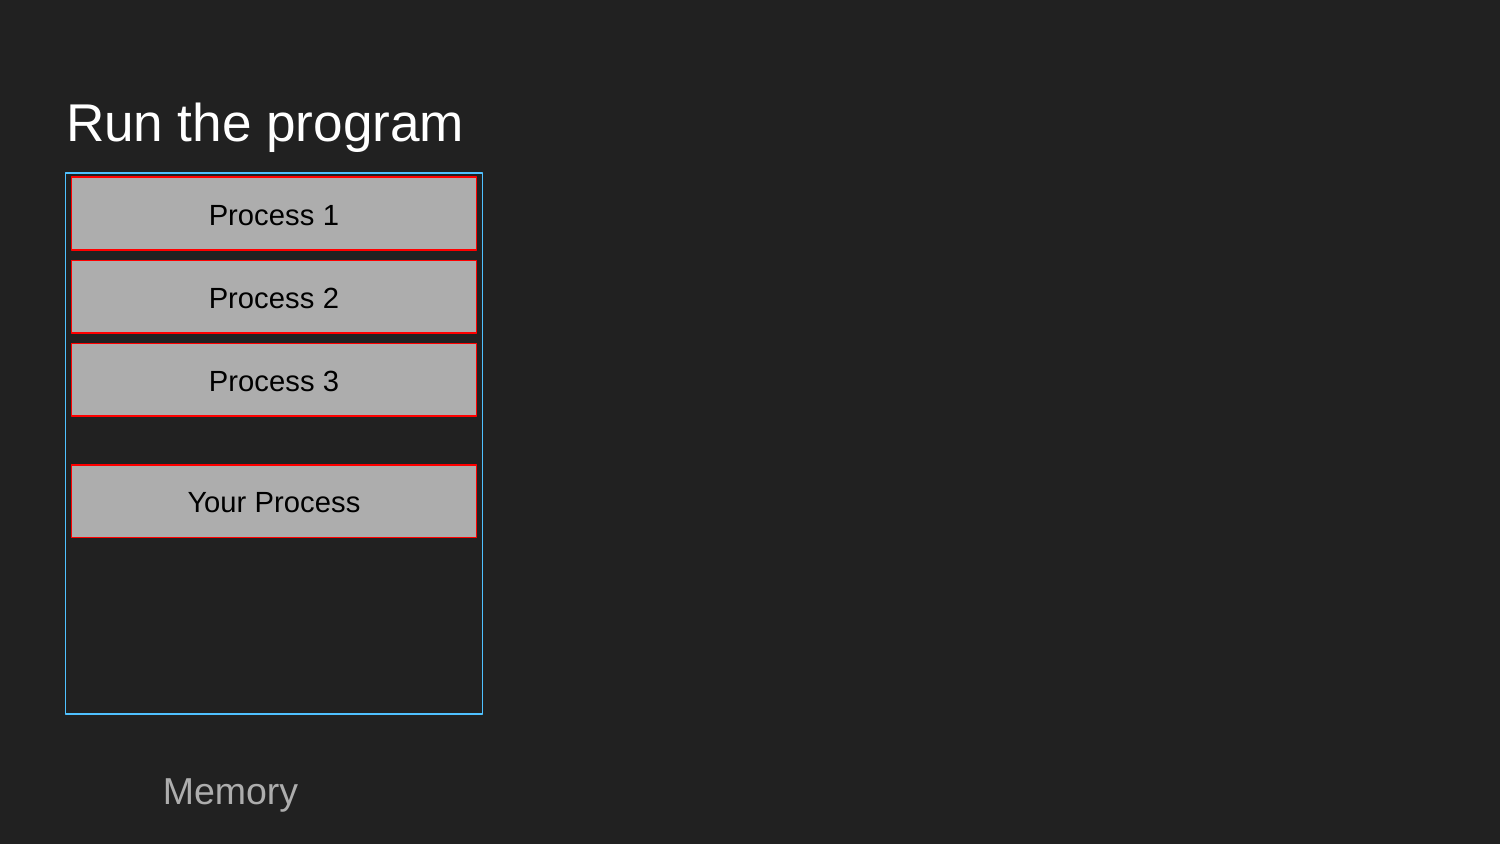

# Run the program

Process 1
Process 2
Process 3
Your Process
Memory